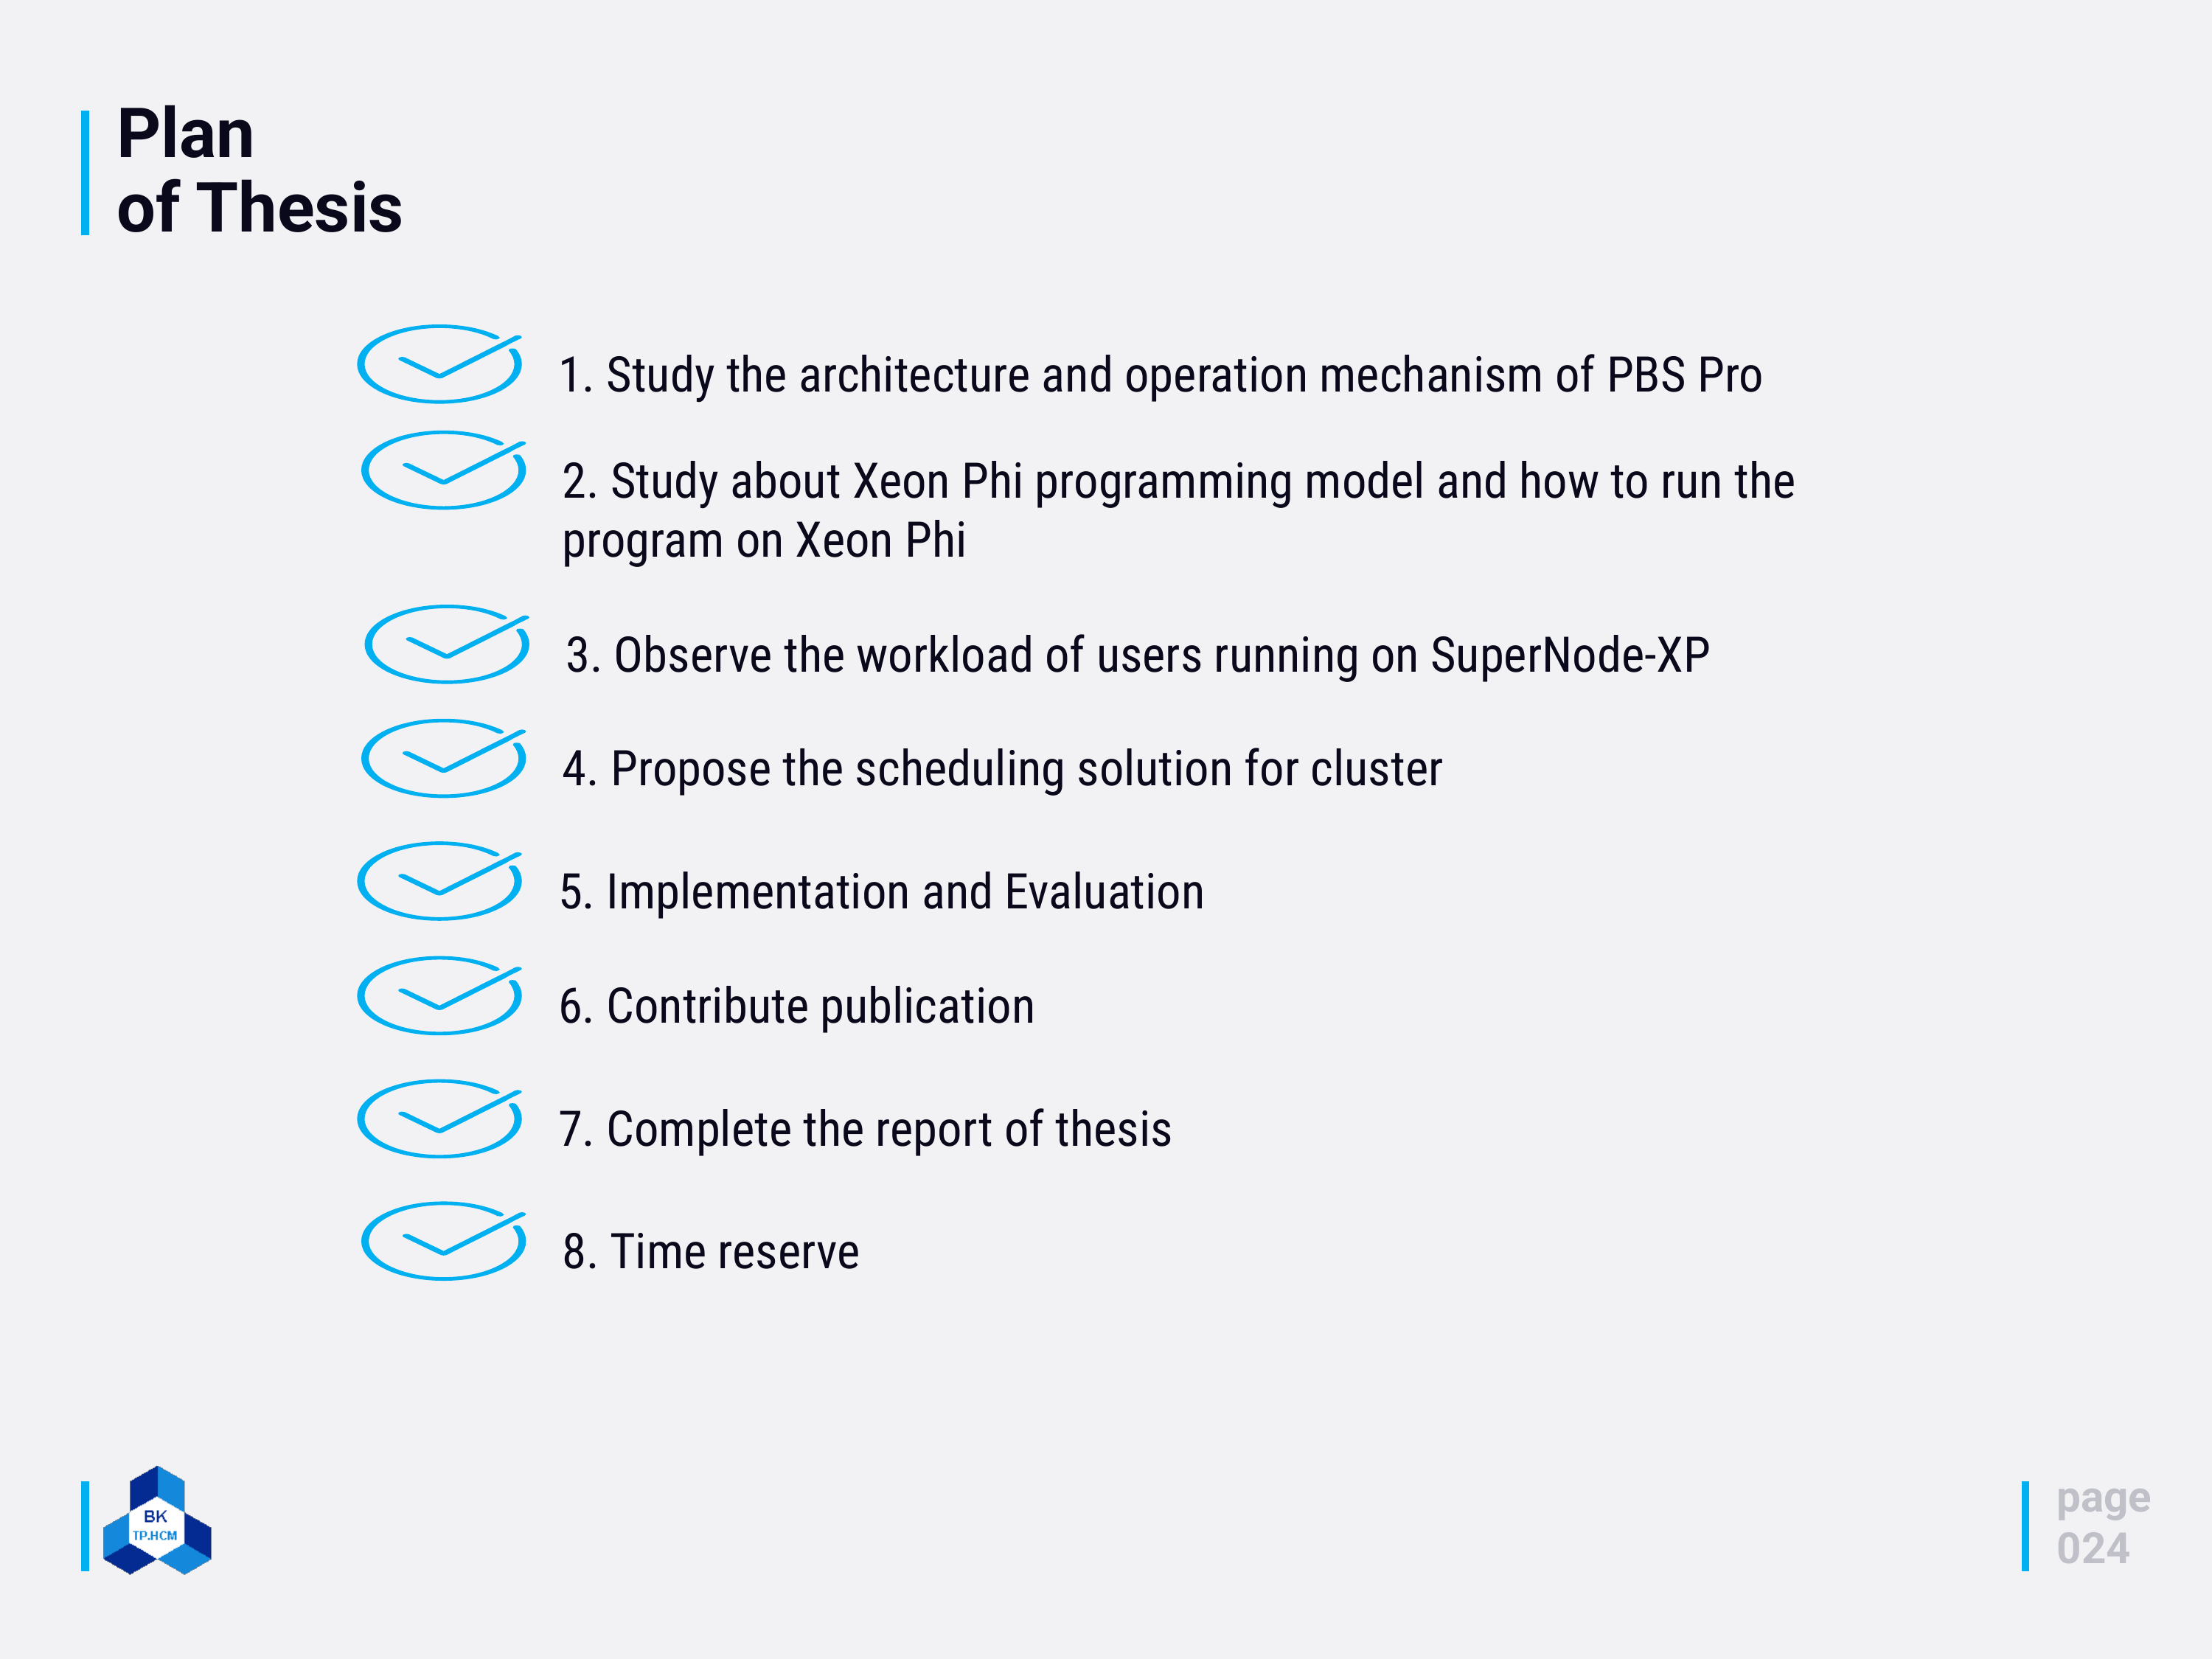

# Plan of Thesis

1. Study the architecture and operation mechanism of PBS Pro

2. Study about Xeon Phi programming model and how to run the program on Xeon Phi

3. Observe the workload of users running on SuperNode-XP

4. Propose the scheduling solution for cluster

5. Implementation and Evaluation

6. Contribute publication

7. Complete the report of thesis

8. Time reserve
page
024